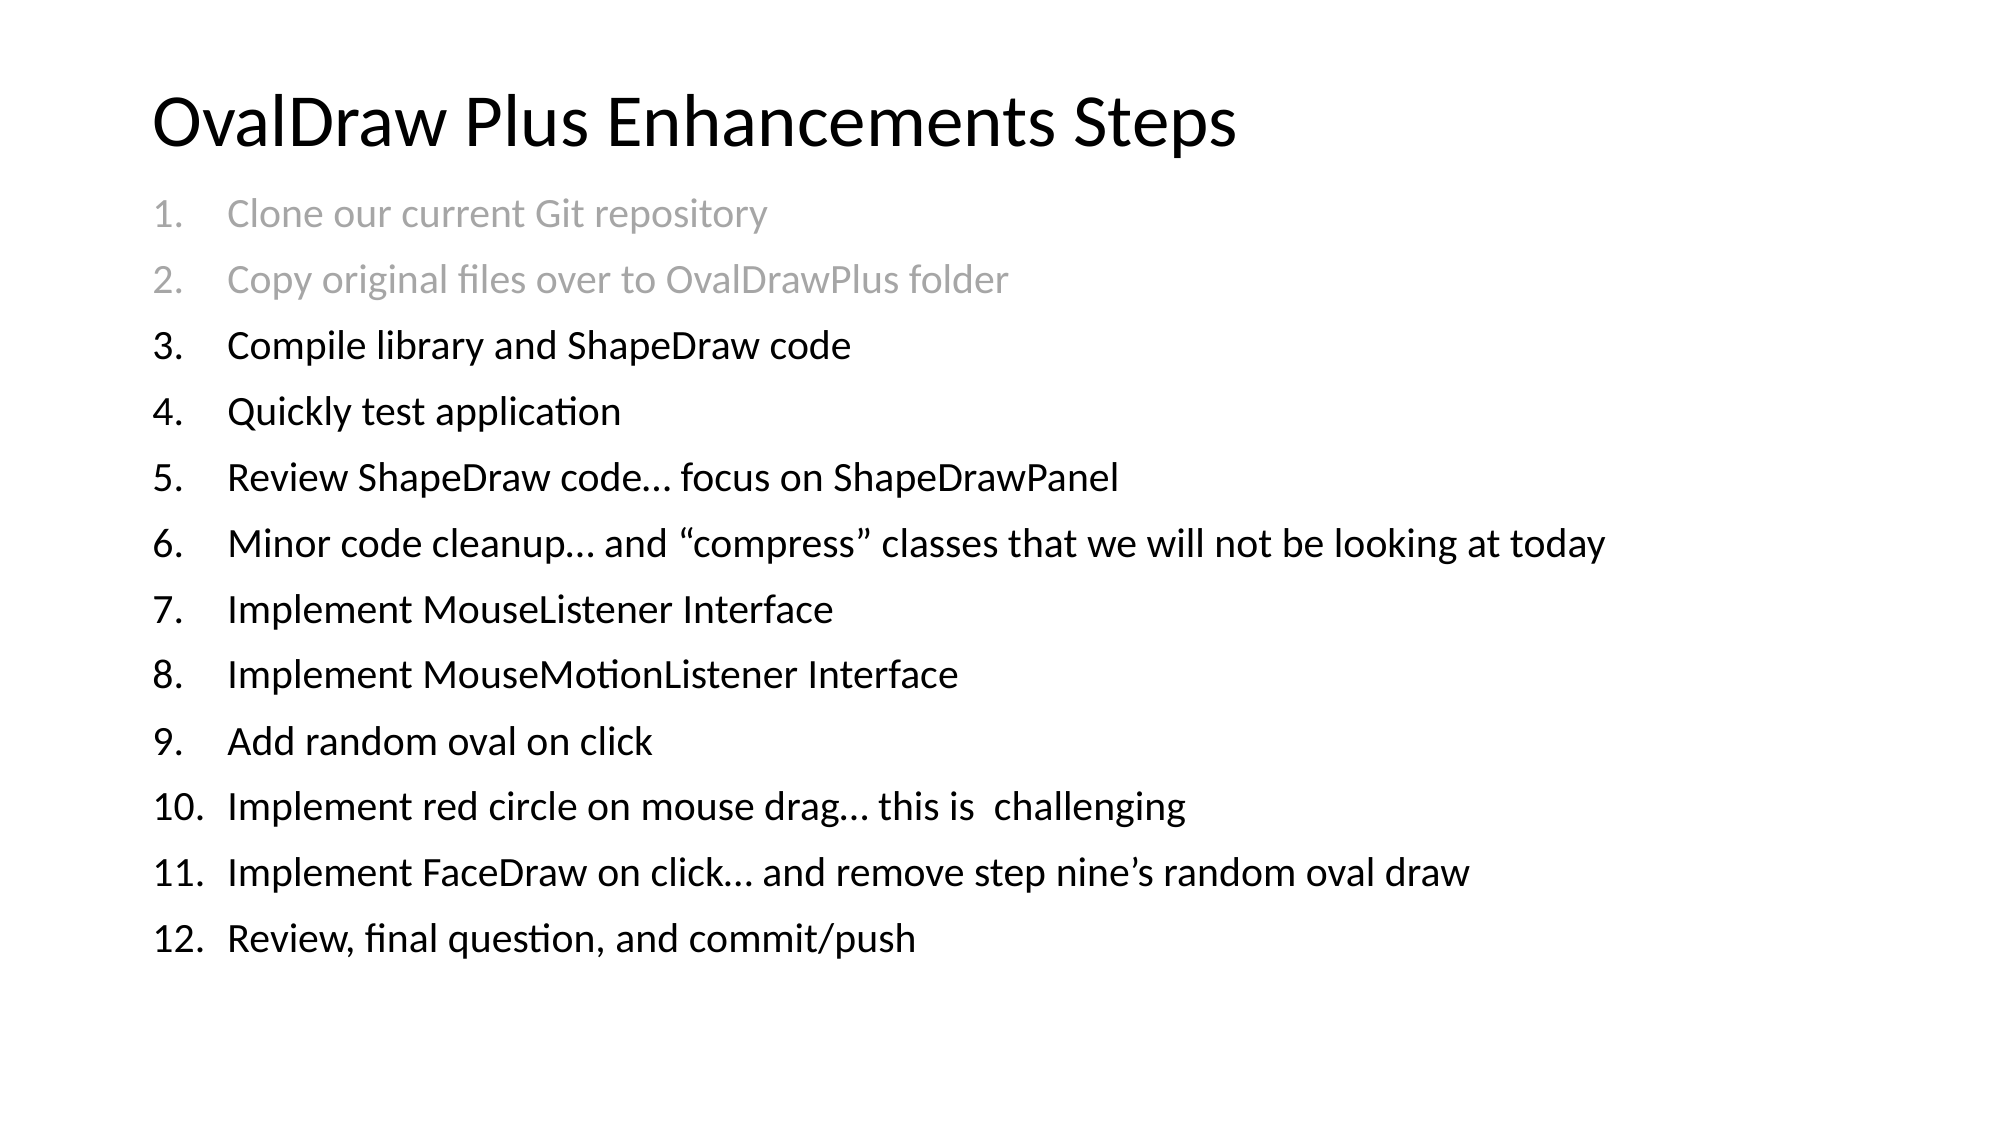

# OvalDraw Plus Enhancements Steps
Clone our current Git repository
Copy original files over to OvalDrawPlus folder
Compile library and ShapeDraw code
Quickly test application
Review ShapeDraw code… focus on ShapeDrawPanel
Minor code cleanup… and “compress” classes that we will not be looking at today
Implement MouseListener Interface
Implement MouseMotionListener Interface
Add random oval on click
Implement red circle on mouse drag… this is  challenging
Implement FaceDraw on click… and remove step nine’s random oval draw
Review, final question, and commit/push